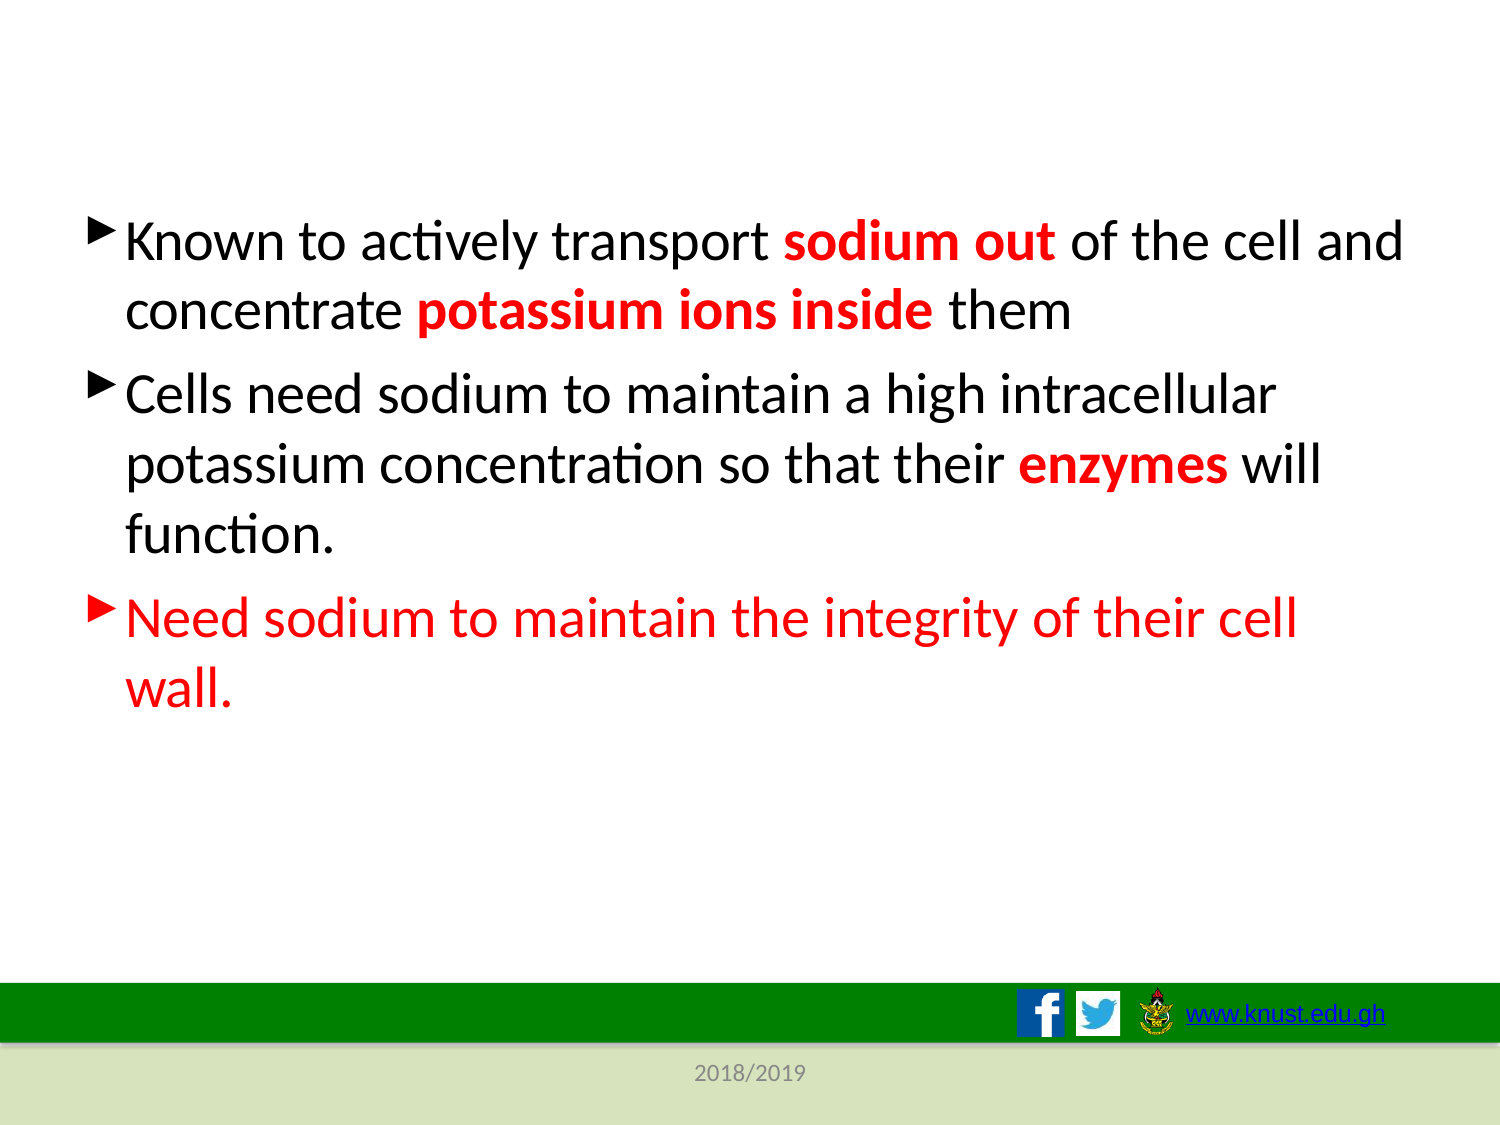

Known to actively transport sodium out of the cell and  concentrate potassium ions inside them
Cells need sodium to maintain a high intracellular  potassium concentration so that their enzymes will  function.
Need sodium to maintain the integrity of their cell wall.
www.knust.edu.gh
2018/2019